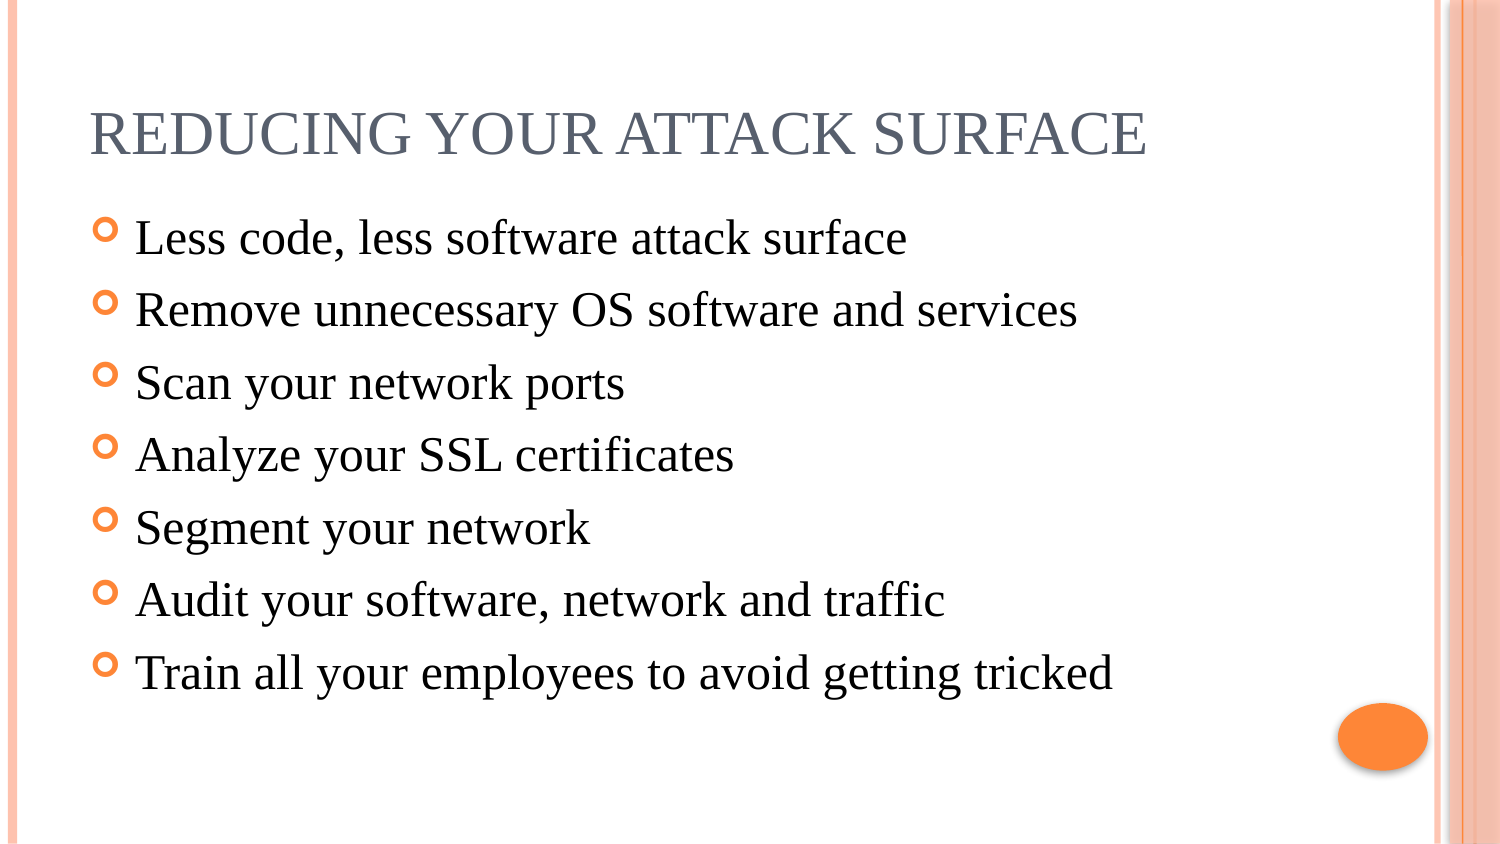

# Reducing your Attack Surface
Less code, less software attack surface
Remove unnecessary OS software and services
Scan your network ports
Analyze your SSL certificates
Segment your network
Audit your software, network and traffic
Train all your employees to avoid getting tricked